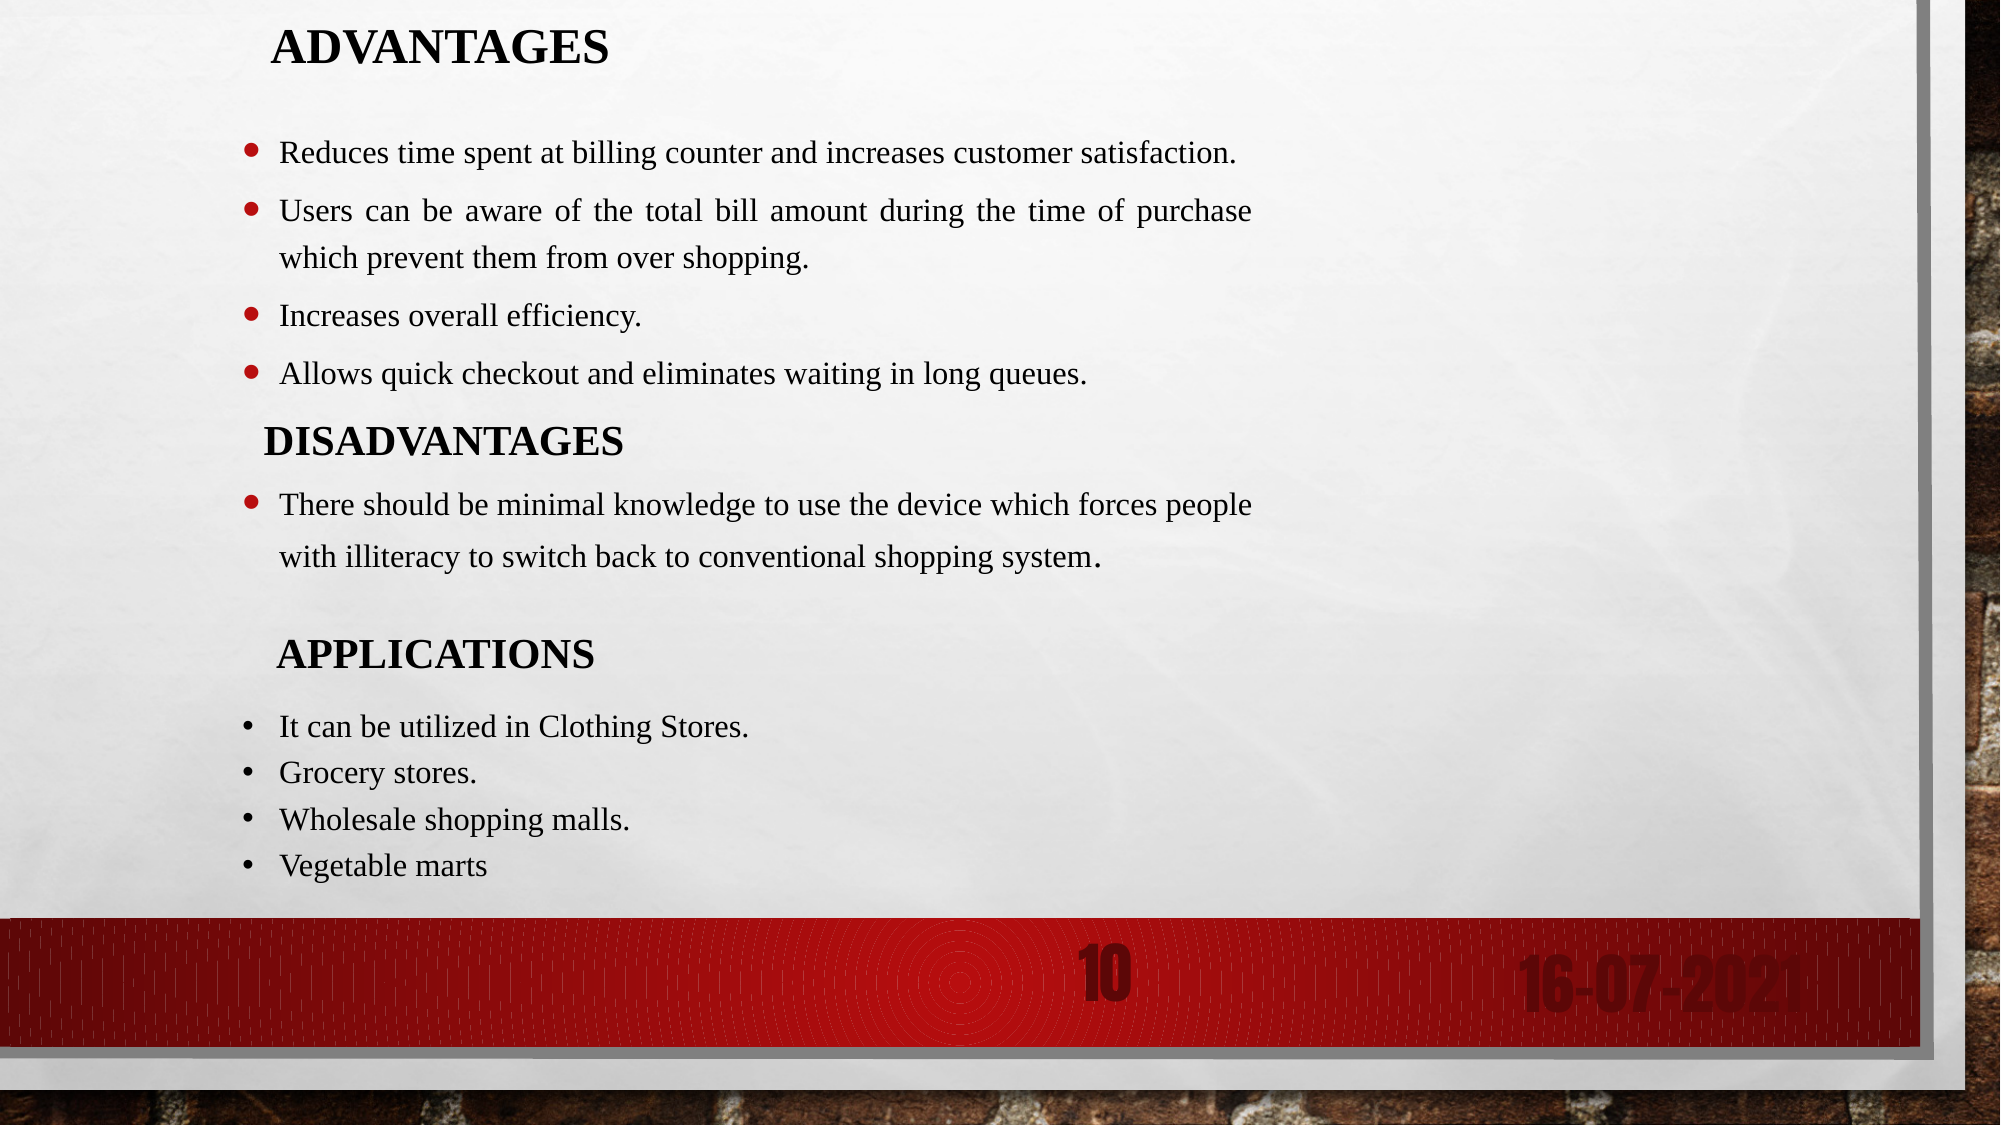

# Advantages
Reduces time spent at billing counter and increases customer satisfaction.
Users can be aware of the total bill amount during the time of purchase which prevent them from over shopping.
Increases overall efficiency.
Allows quick checkout and eliminates waiting in long queues.
  DISADVANTAGES
There should be minimal knowledge to use the device which forces people with illiteracy to switch back to conventional shopping system.
   Applications
It can be utilized in Clothing Stores.
Grocery stores.
Wholesale shopping malls.
Vegetable marts

10
16-07-2021